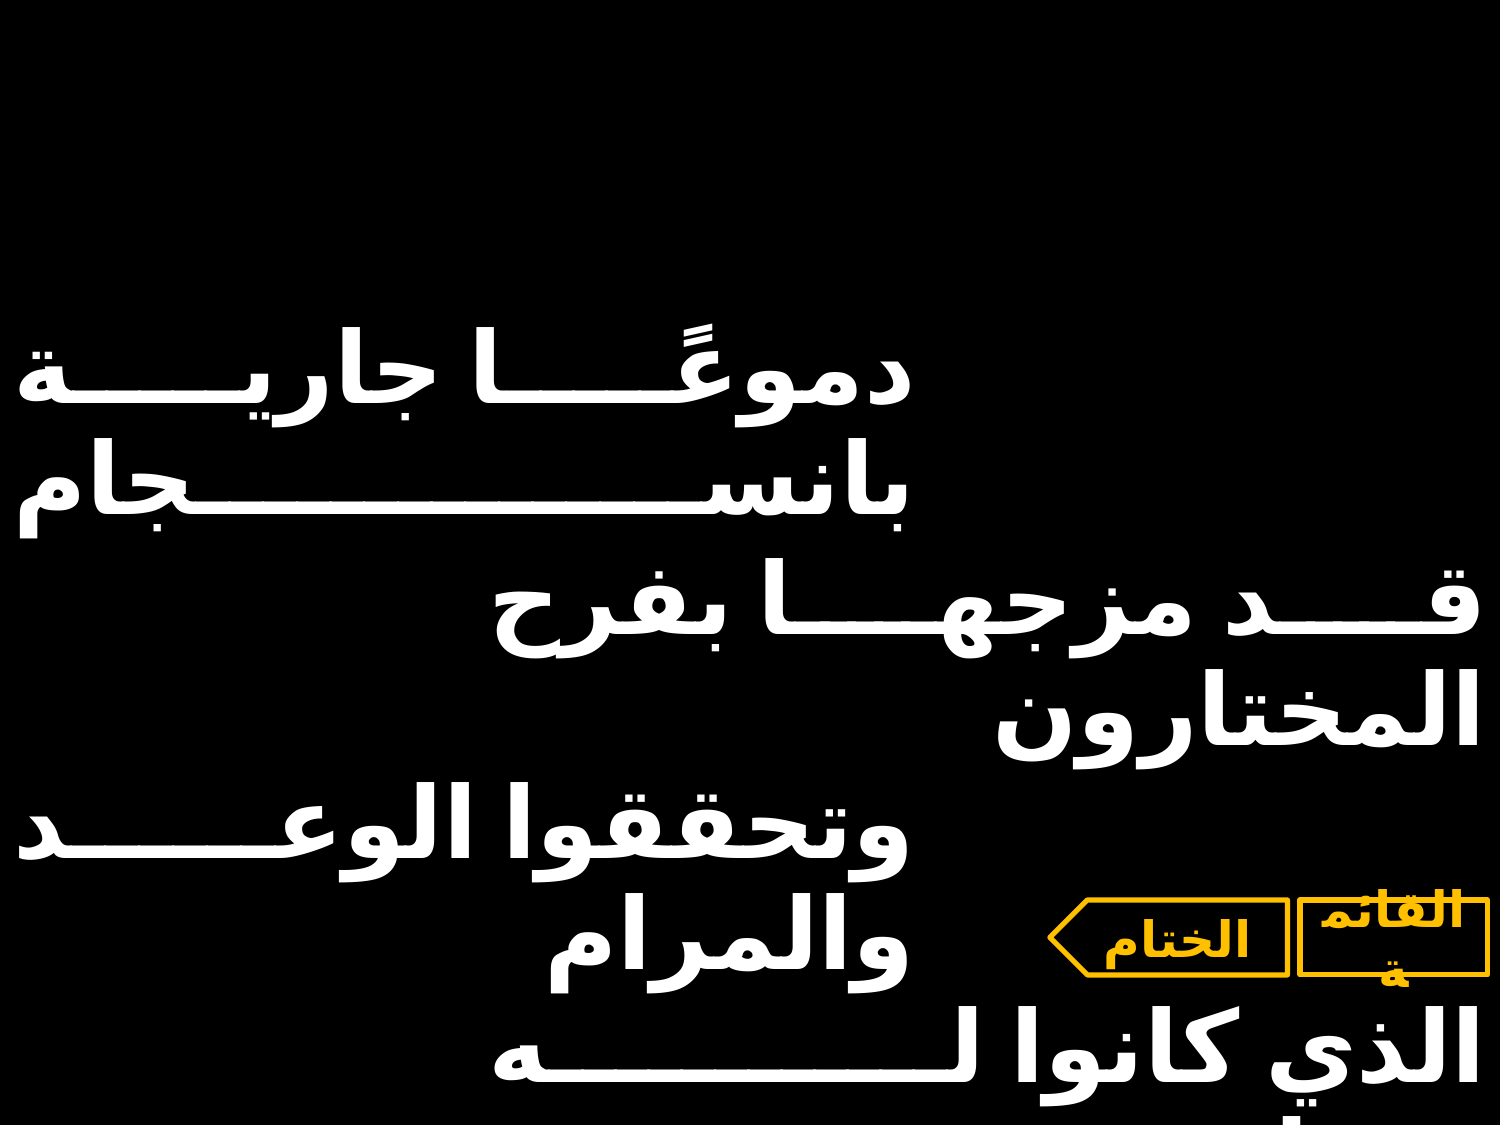

| دموعًا جارية بانسجام |  |  |
| --- | --- | --- |
|  | قد مزجها بفرح المختارون |  |
| وتحققوا الوعد والمرام |  |  |
|  | الذي كانوا له ينتظرون |  |
الختام
القائمة